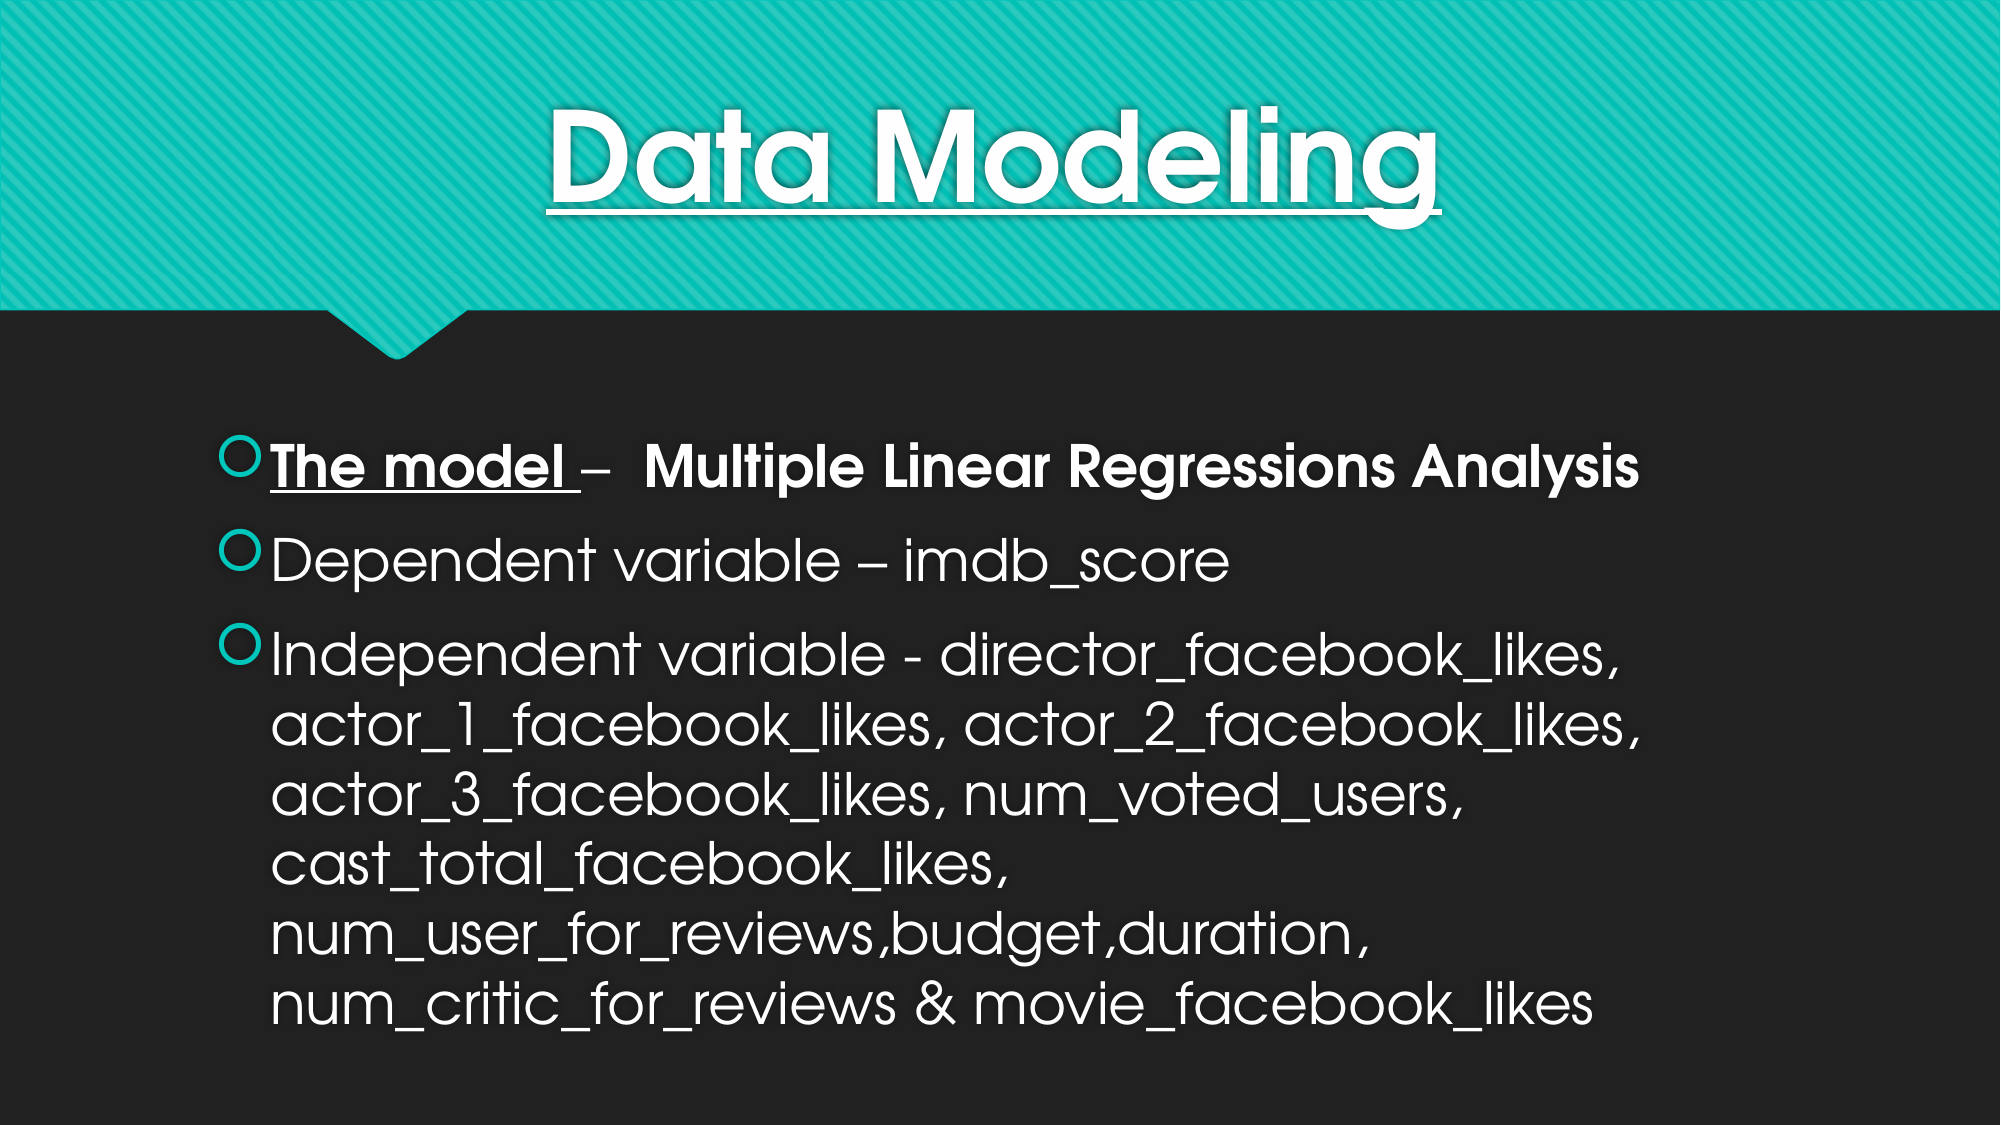

# Data Modeling
The model –  Multiple Linear Regressions Analysis
Dependent variable – imdb_score
Independent variable - director_facebook_likes, actor_1_facebook_likes, actor_2_facebook_likes, actor_3_facebook_likes, num_voted_users, cast_total_facebook_likes, num_user_for_reviews,budget,duration, num_critic_for_reviews & movie_facebook_likes